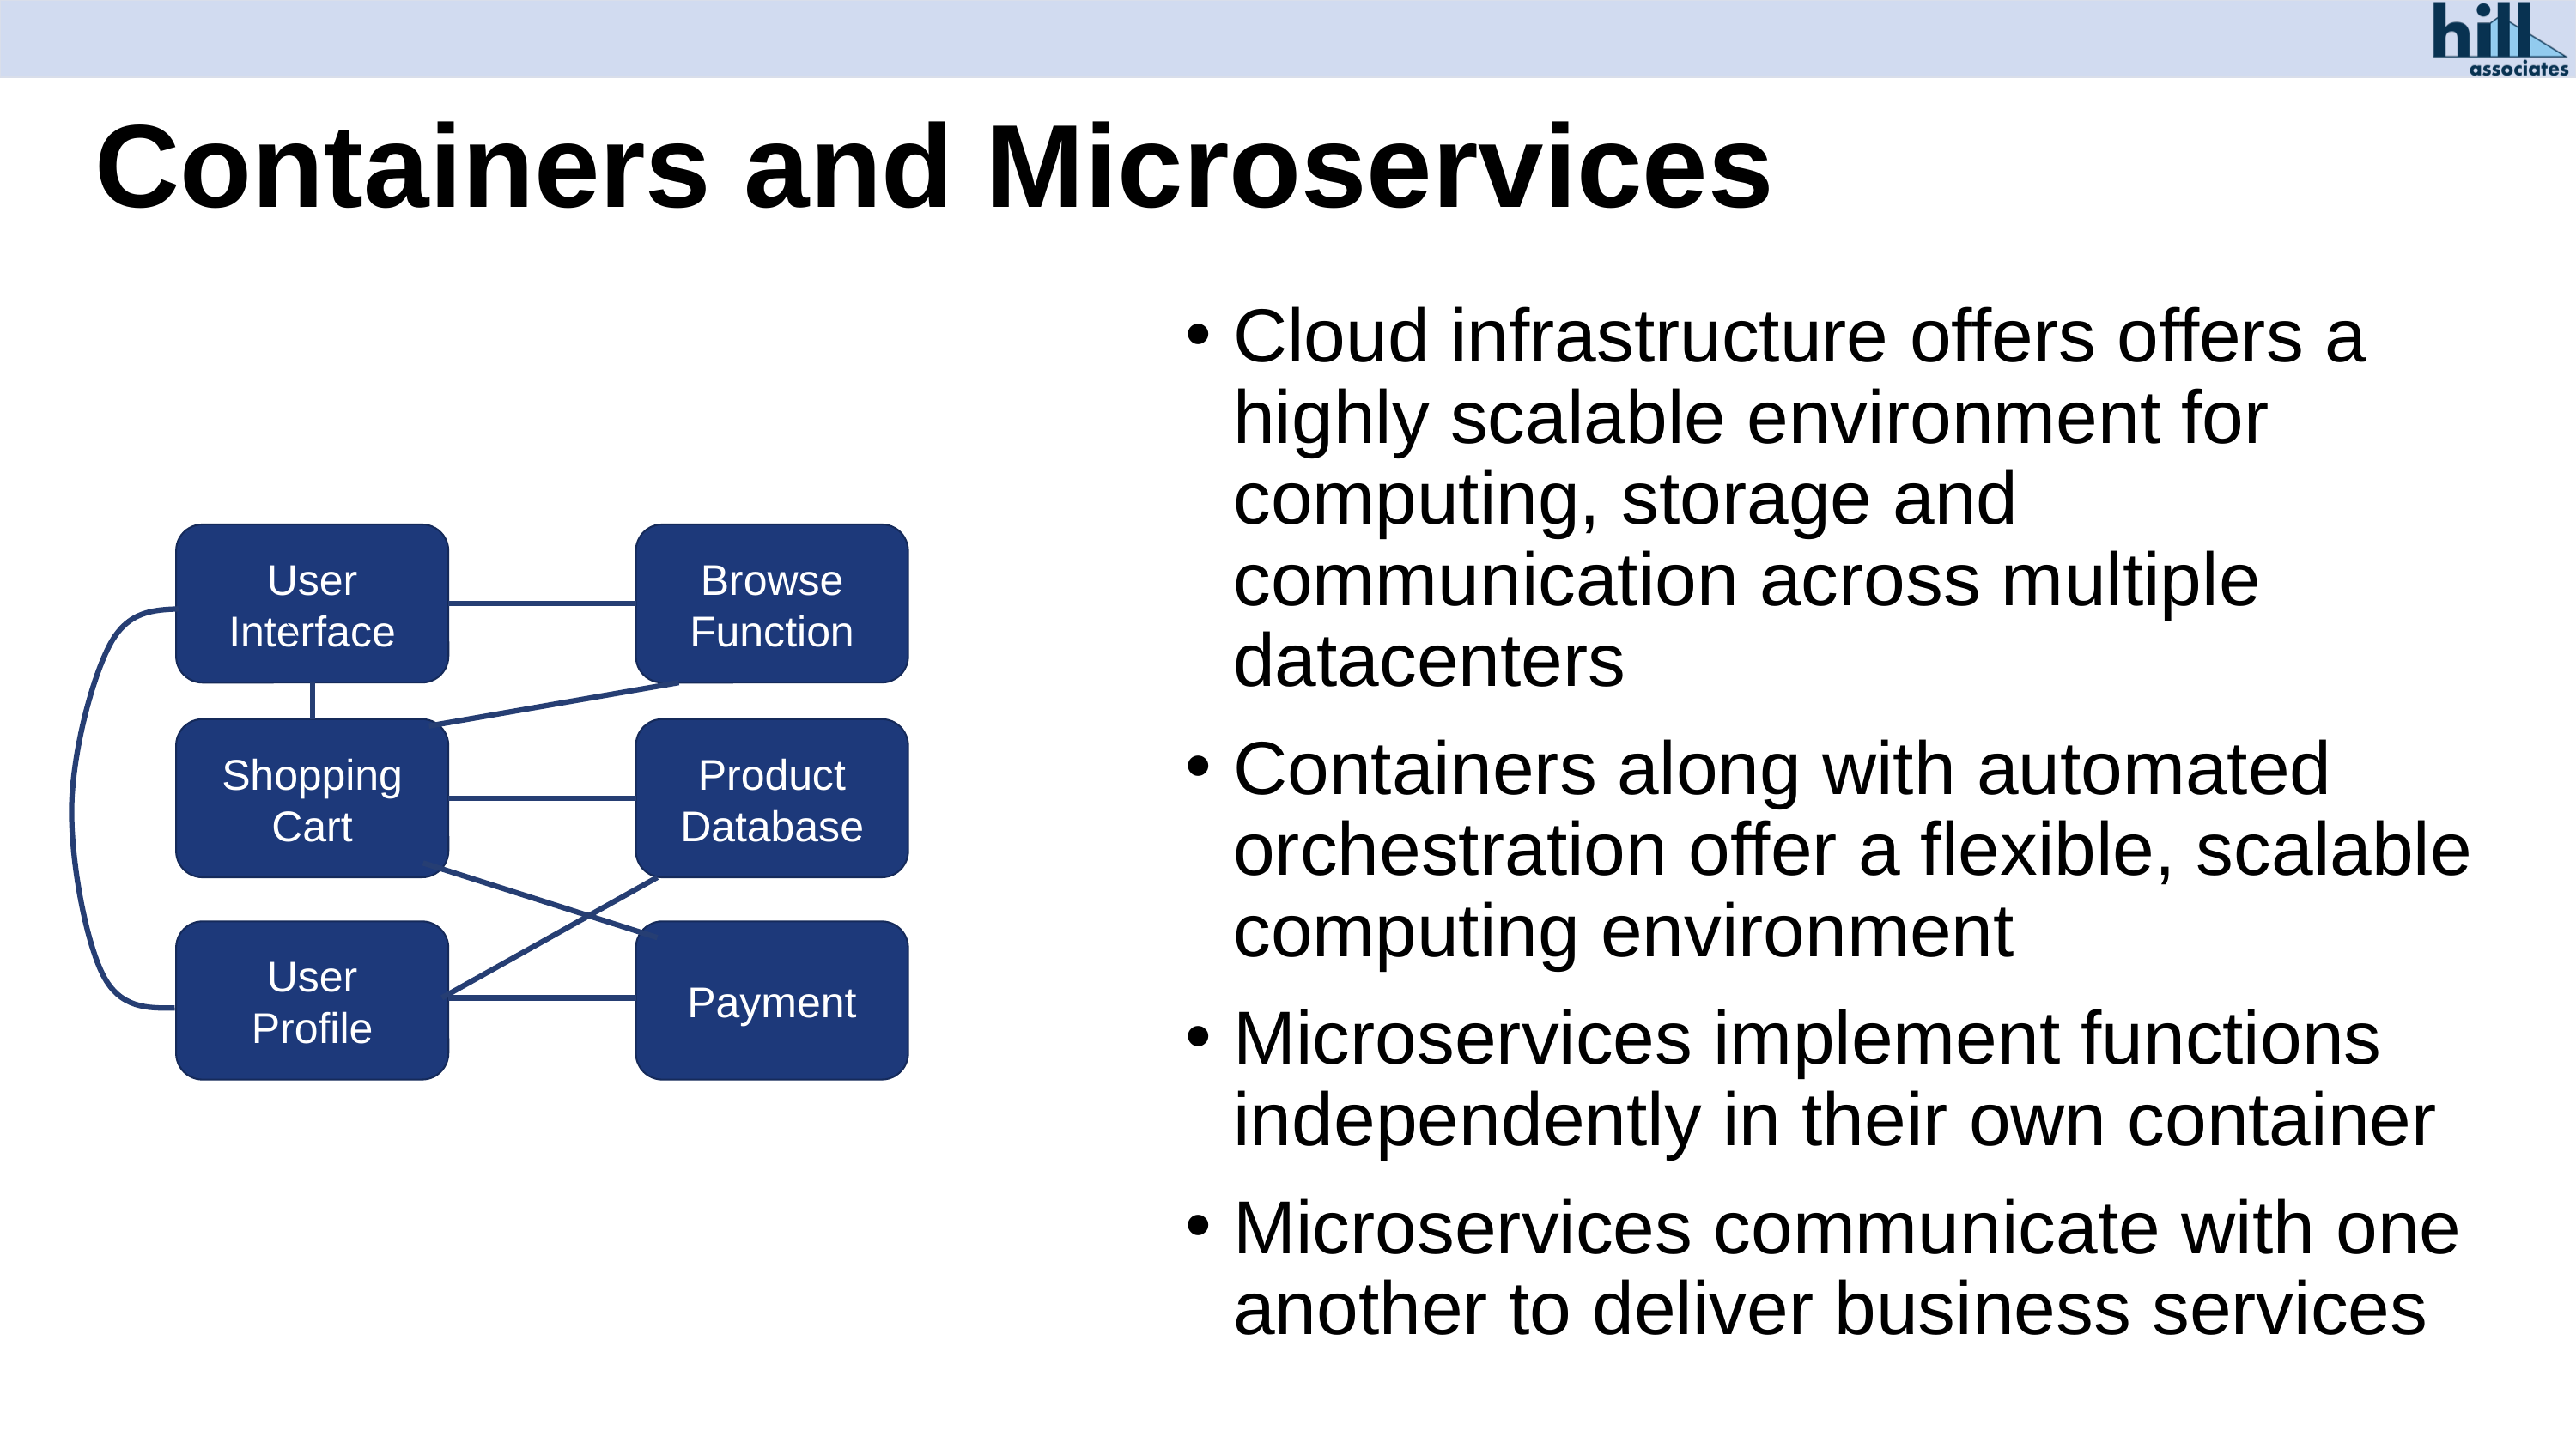

# Containers and Microservices
Cloud infrastructure offers offers a highly scalable environment for computing, storage and communication across multiple datacenters
Containers along with automated orchestration offer a flexible, scalable computing environment
Microservices implement functions independently in their own container
Microservices communicate with one another to deliver business services

User
Interface
Browse
Function
Shopping
Cart
Product
Database
User
Profile
Payment